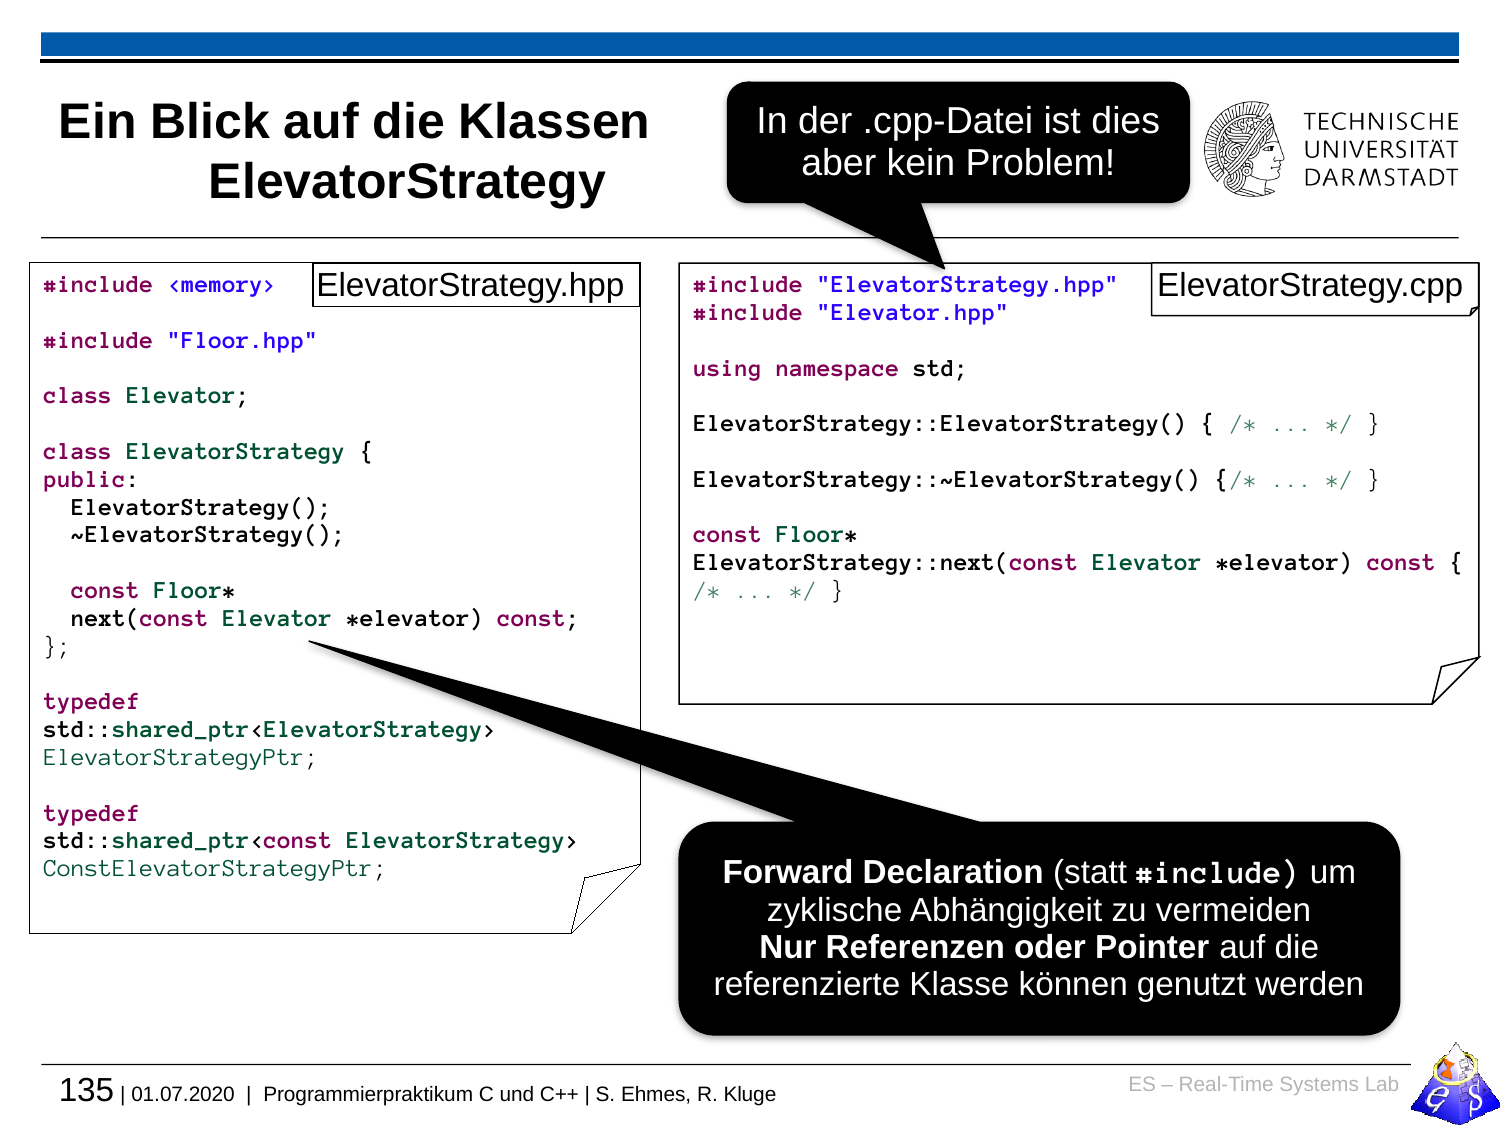

# Ein Blick auf die Klassen ElevatorStrategy
In der .cpp-Datei ist dies aber kein Problem!
#include <memory>

#include "Floor.hpp"

class Elevator;

class ElevatorStrategy {
public:
  ElevatorStrategy();
  ~ElevatorStrategy();

  const Floor*
  next(const Elevator *elevator) const;
};

typedef
std::shared_ptr<ElevatorStrategy>
ElevatorStrategyPtr;

typedef
std::shared_ptr<const ElevatorStrategy>
ConstElevatorStrategyPtr;
ElevatorStrategy.hpp
#include "ElevatorStrategy.hpp"
#include "Elevator.hpp"

using namespace std;

ElevatorStrategy::ElevatorStrategy() { /* ... */ }

ElevatorStrategy::~ElevatorStrategy() {/* ... */ }

const Floor*
ElevatorStrategy::next(const Elevator *elevator) const { /* ... */ }
ElevatorStrategy.cpp
Forward Declaration (statt #include) um zyklische Abhängigkeit zu vermeiden
Nur Referenzen oder Pointer auf die referenzierte Klasse können genutzt werden